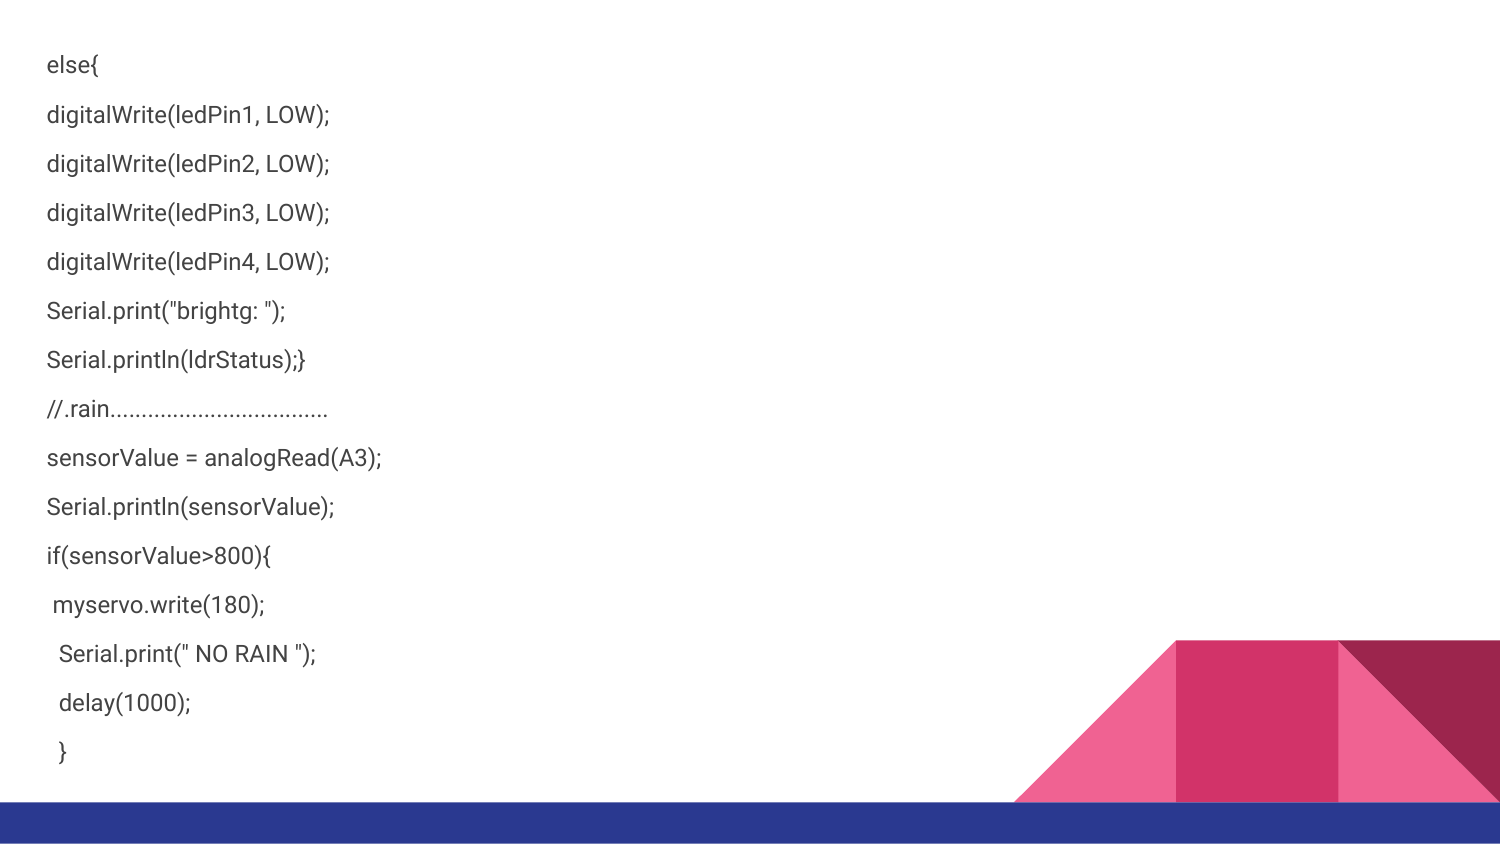

else{
digitalWrite(ledPin1, LOW);
digitalWrite(ledPin2, LOW);
digitalWrite(ledPin3, LOW);
digitalWrite(ledPin4, LOW);
Serial.print("brightg: ");
Serial.println(ldrStatus);}
//.rain...................................
sensorValue = analogRead(A3);
Serial.println(sensorValue);
if(sensorValue>800){
 myservo.write(180);
  Serial.print(" NO RAIN ");
  delay(1000);
  }